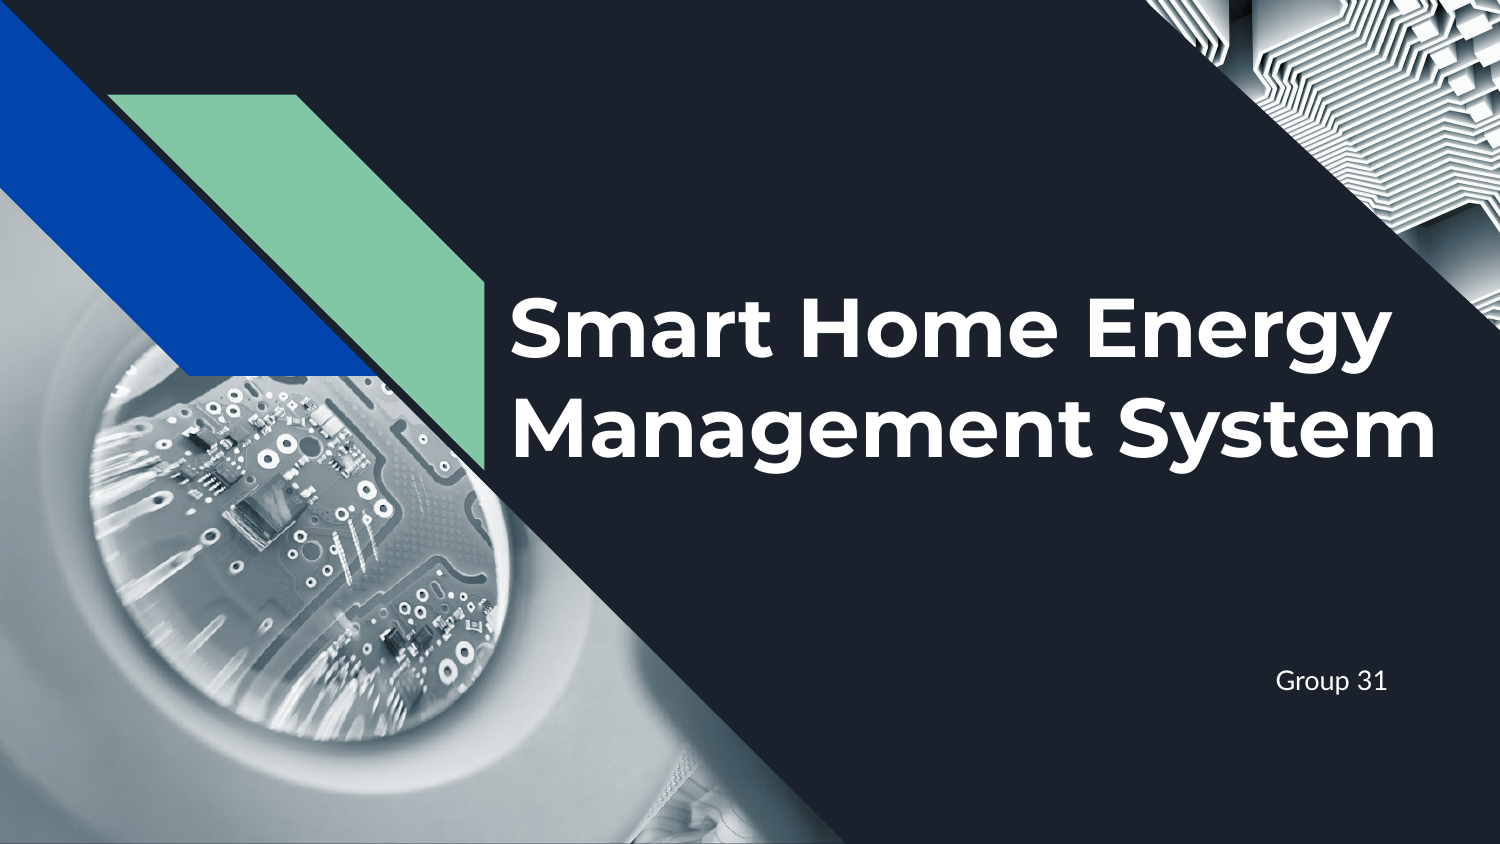

# Smart Home Energy Management System
Group 31